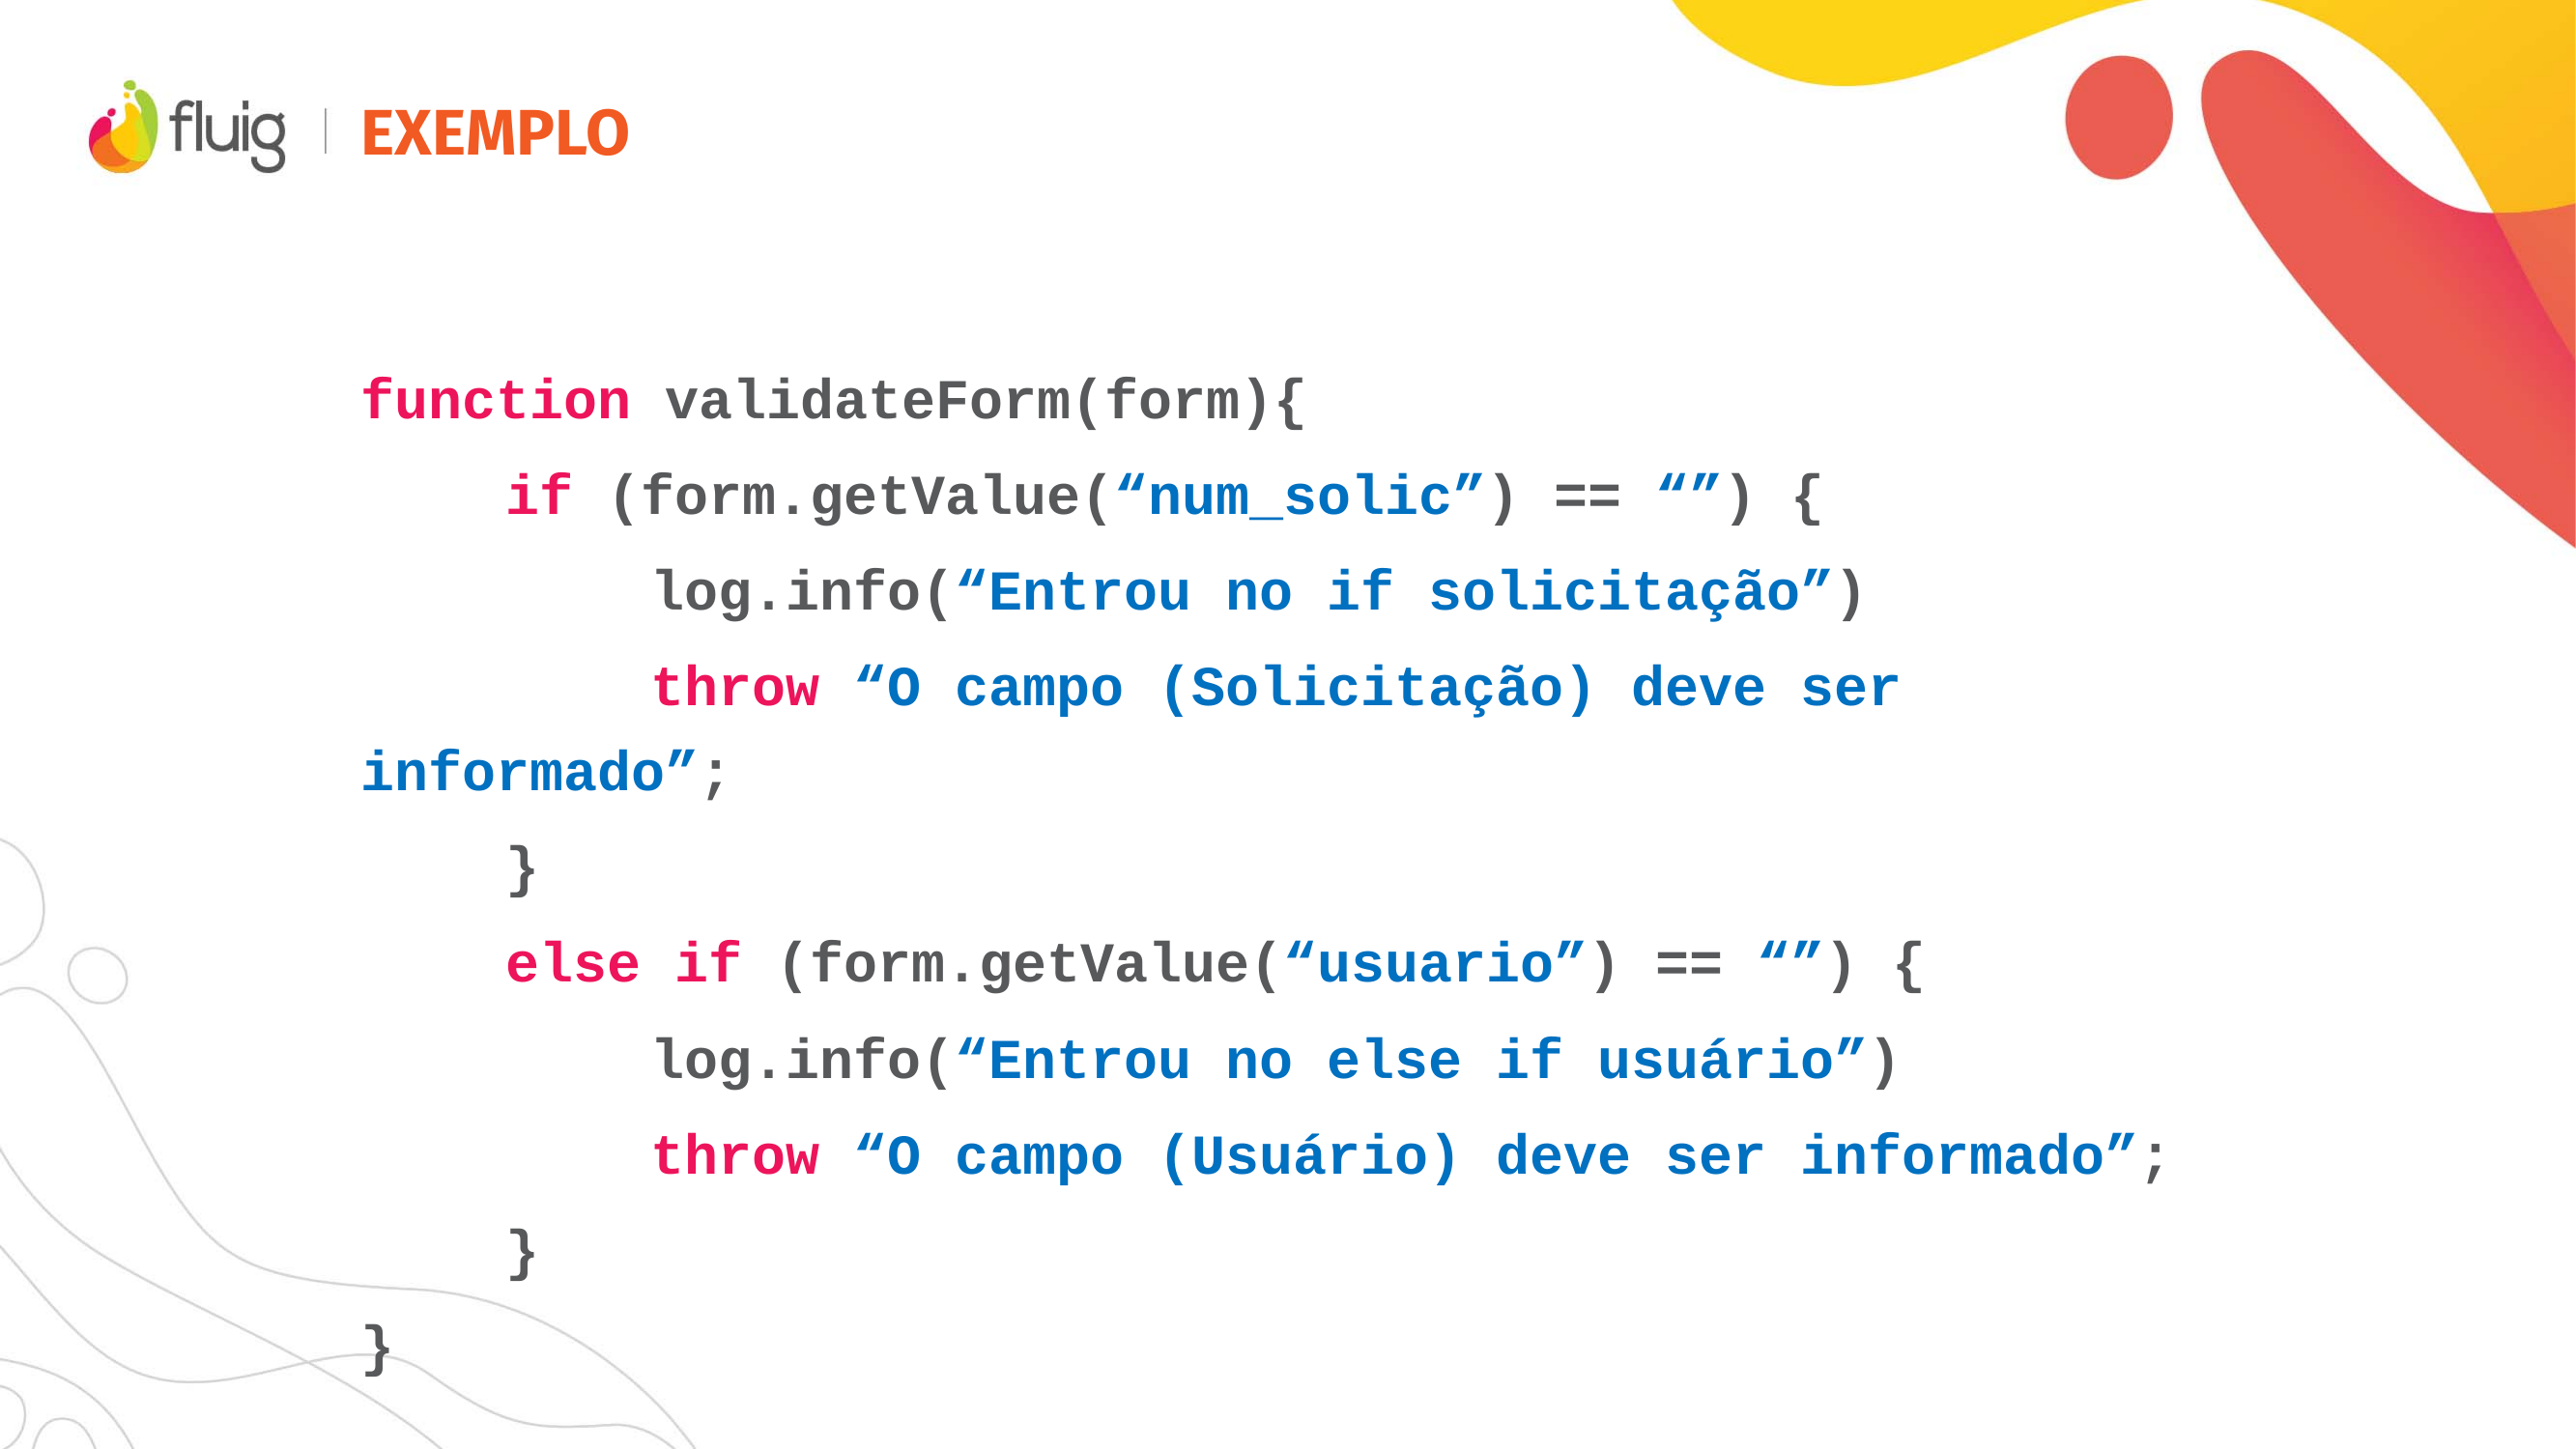

# exemplo
function validateForm(form){
	if (form.getValue(“num_solic”) == “”) {
		log.info(“Entrou no if solicitação”)
		throw “O campo (Solicitação) deve ser informado”;
	}
	else if (form.getValue(“usuario”) == “”) {
		log.info(“Entrou no else if usuário”)
		throw “O campo (Usuário) deve ser informado”;
	}
}